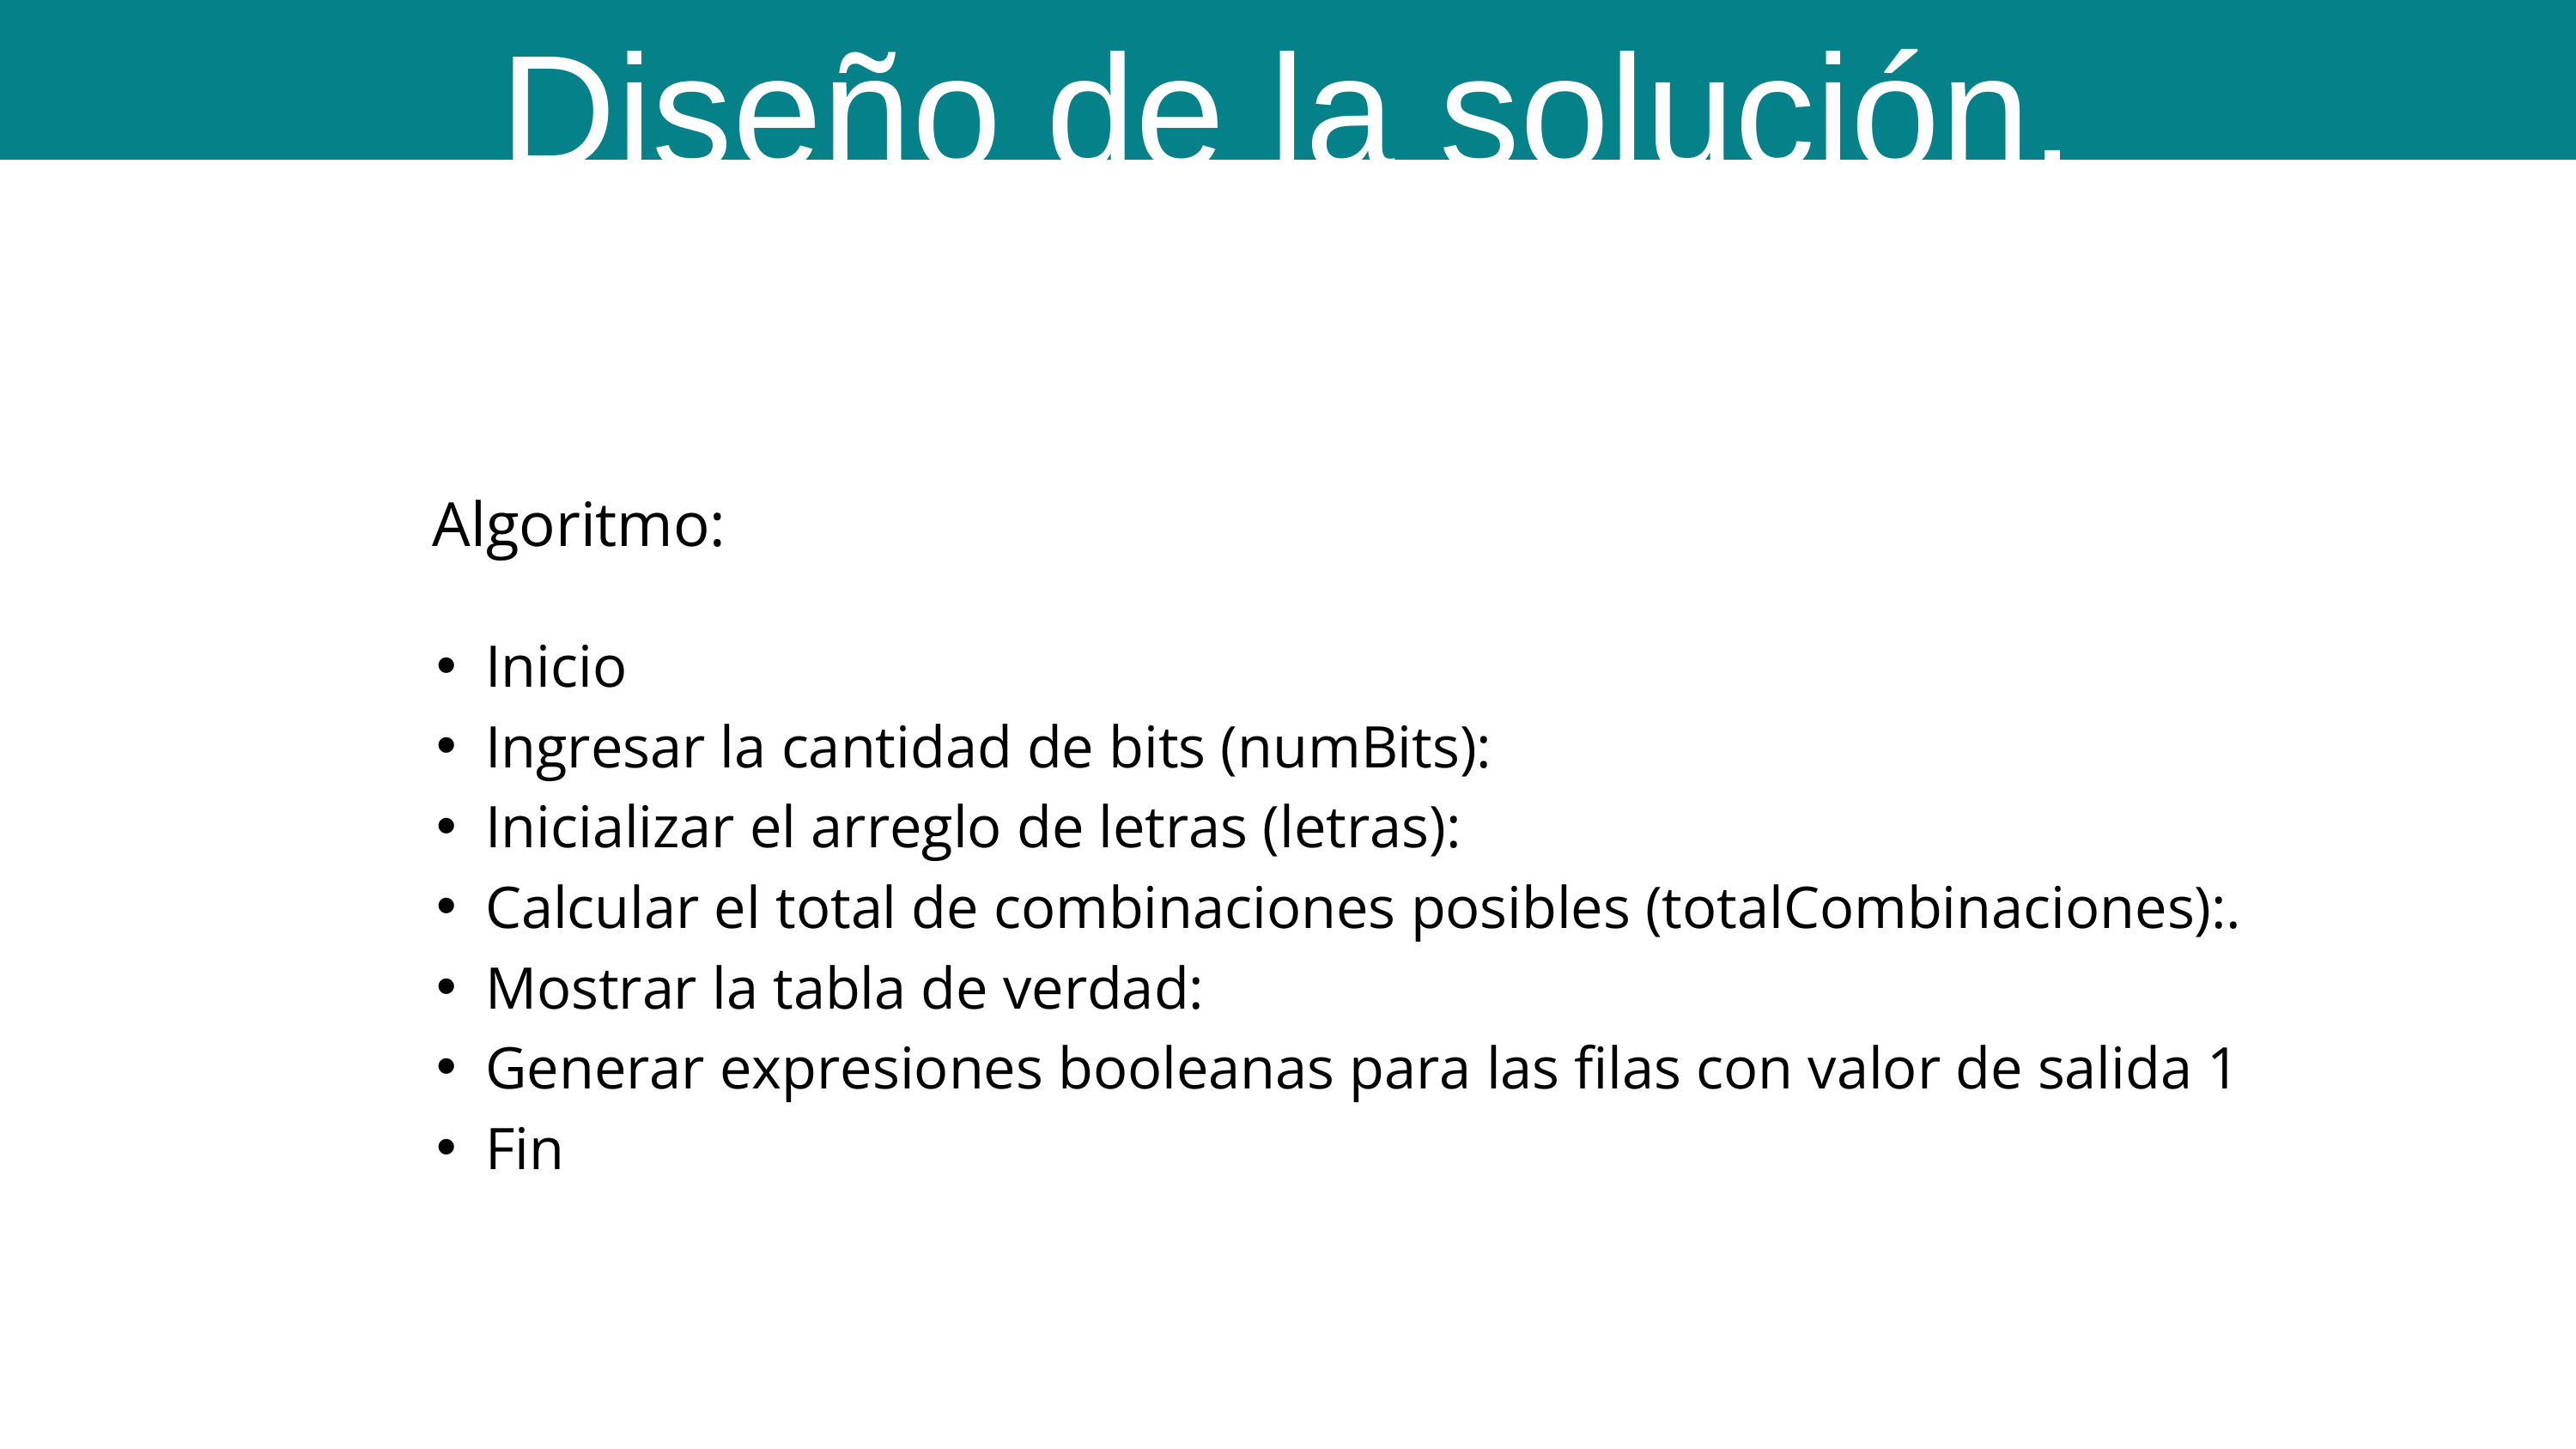

Diseño de la solución.
Algoritmo:
Inicio
Ingresar la cantidad de bits (numBits):
Inicializar el arreglo de letras (letras):
Calcular el total de combinaciones posibles (totalCombinaciones):.
Mostrar la tabla de verdad:
Generar expresiones booleanas para las filas con valor de salida 1
Fin